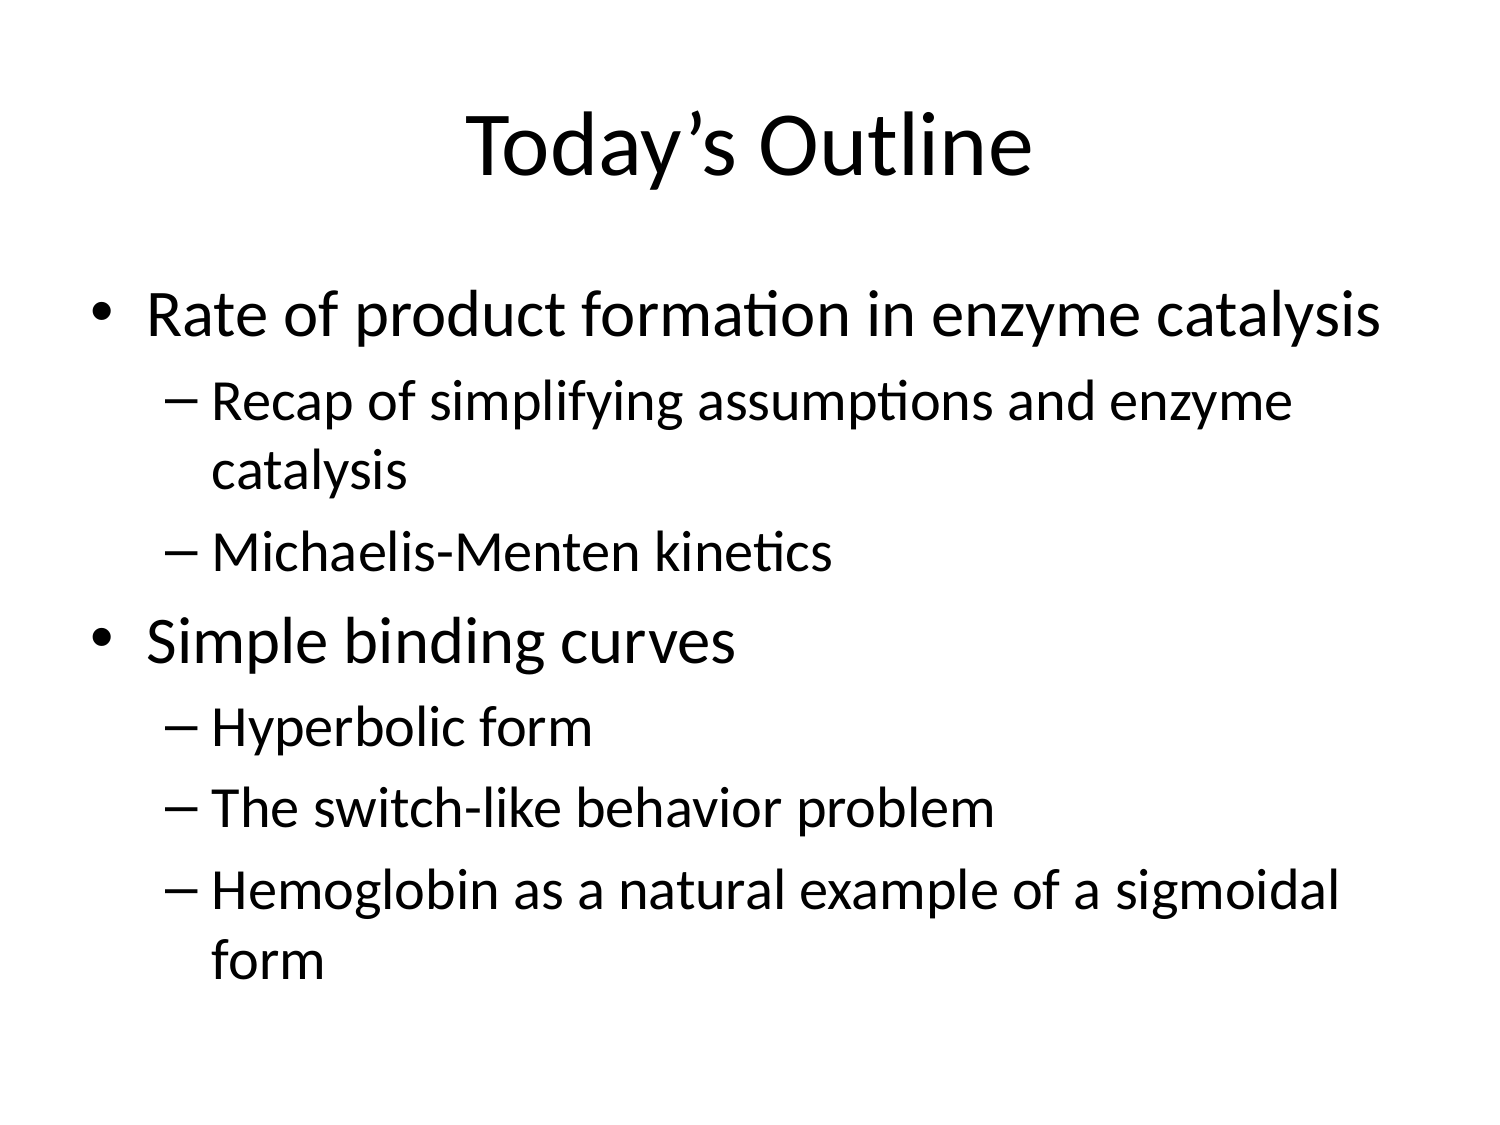

# Today’s Outline
Rate of product formation in enzyme catalysis
Recap of simplifying assumptions and enzyme catalysis
Michaelis-Menten kinetics
Simple binding curves
Hyperbolic form
The switch-like behavior problem
Hemoglobin as a natural example of a sigmoidal form